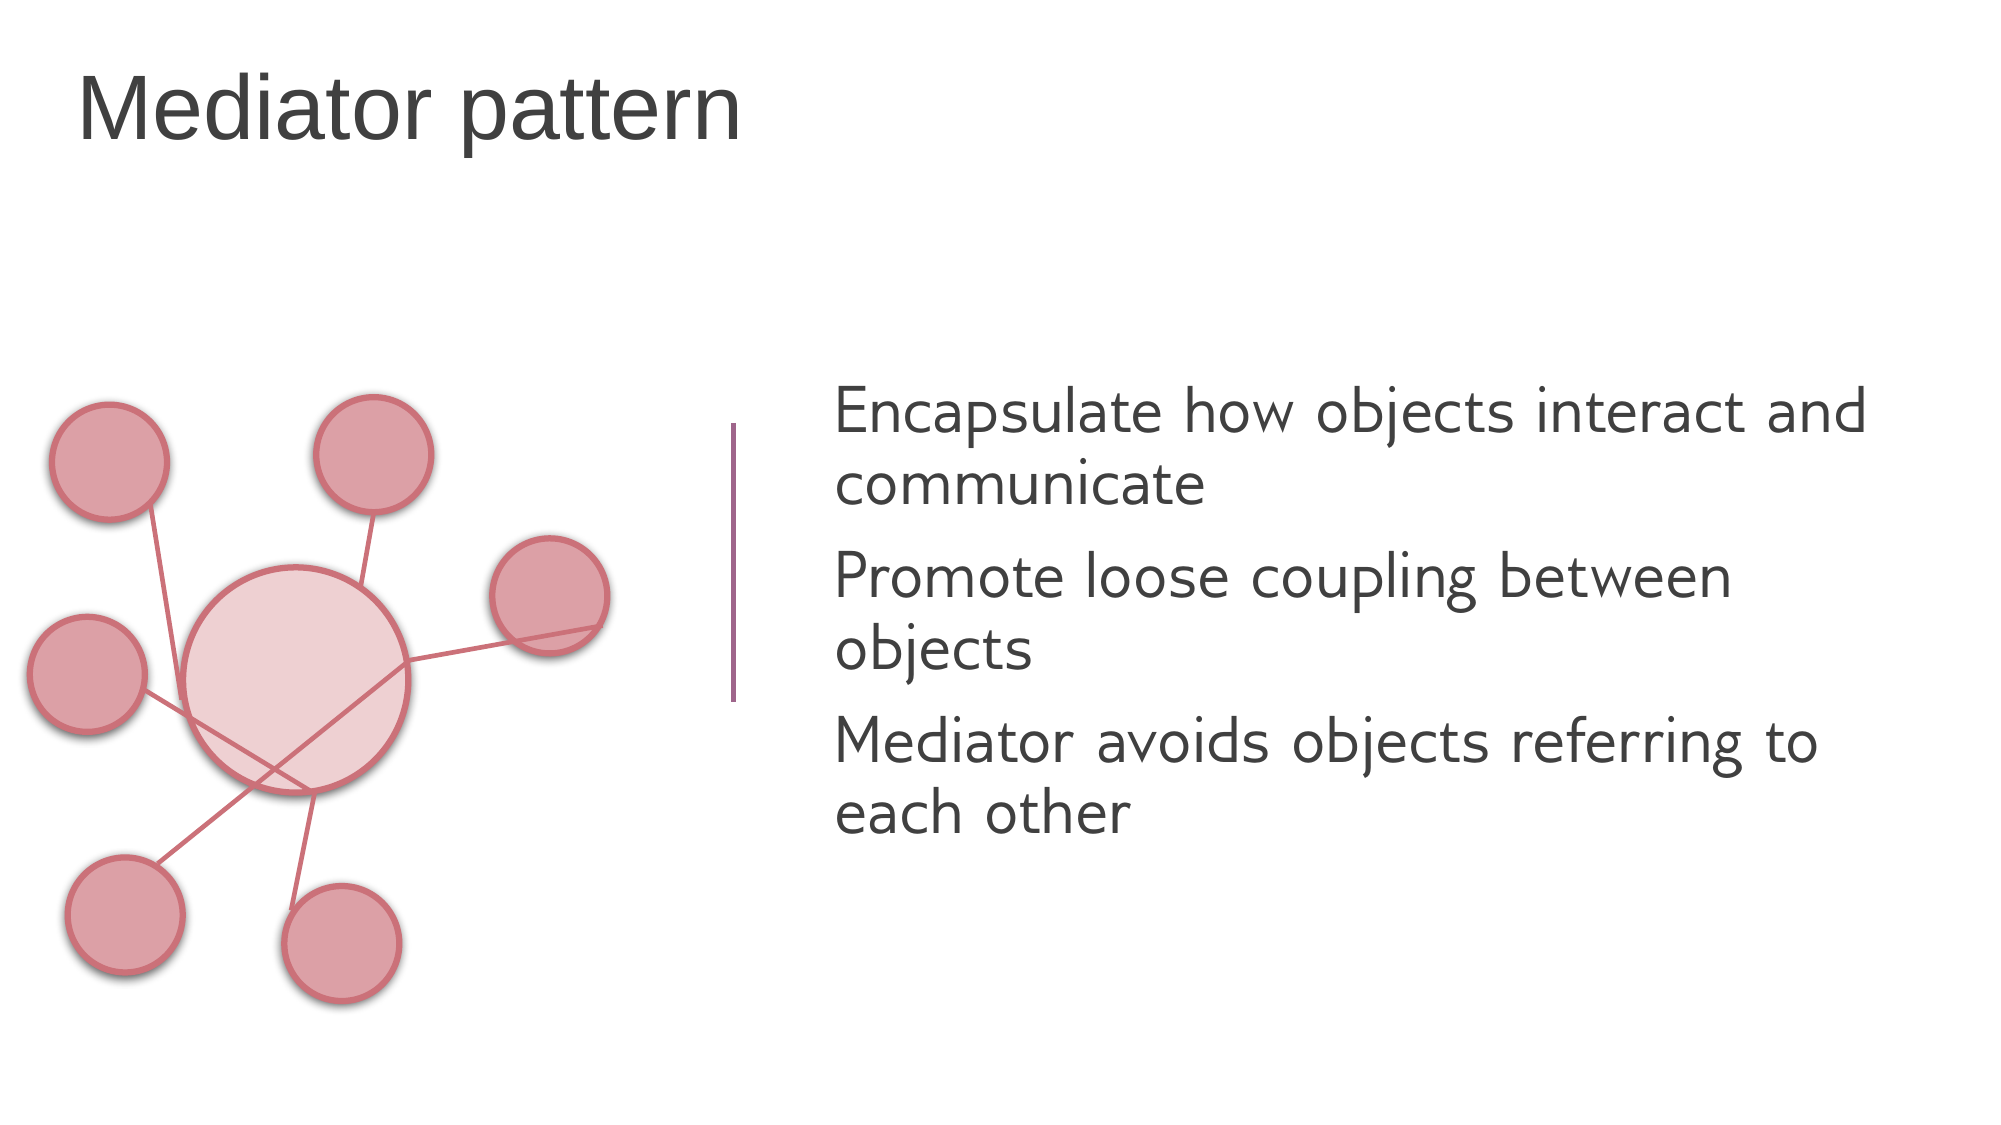

Mediator pattern
Encapsulate how objects interact and communicate
Promote loose coupling between objects
Mediator avoids objects referring to each other